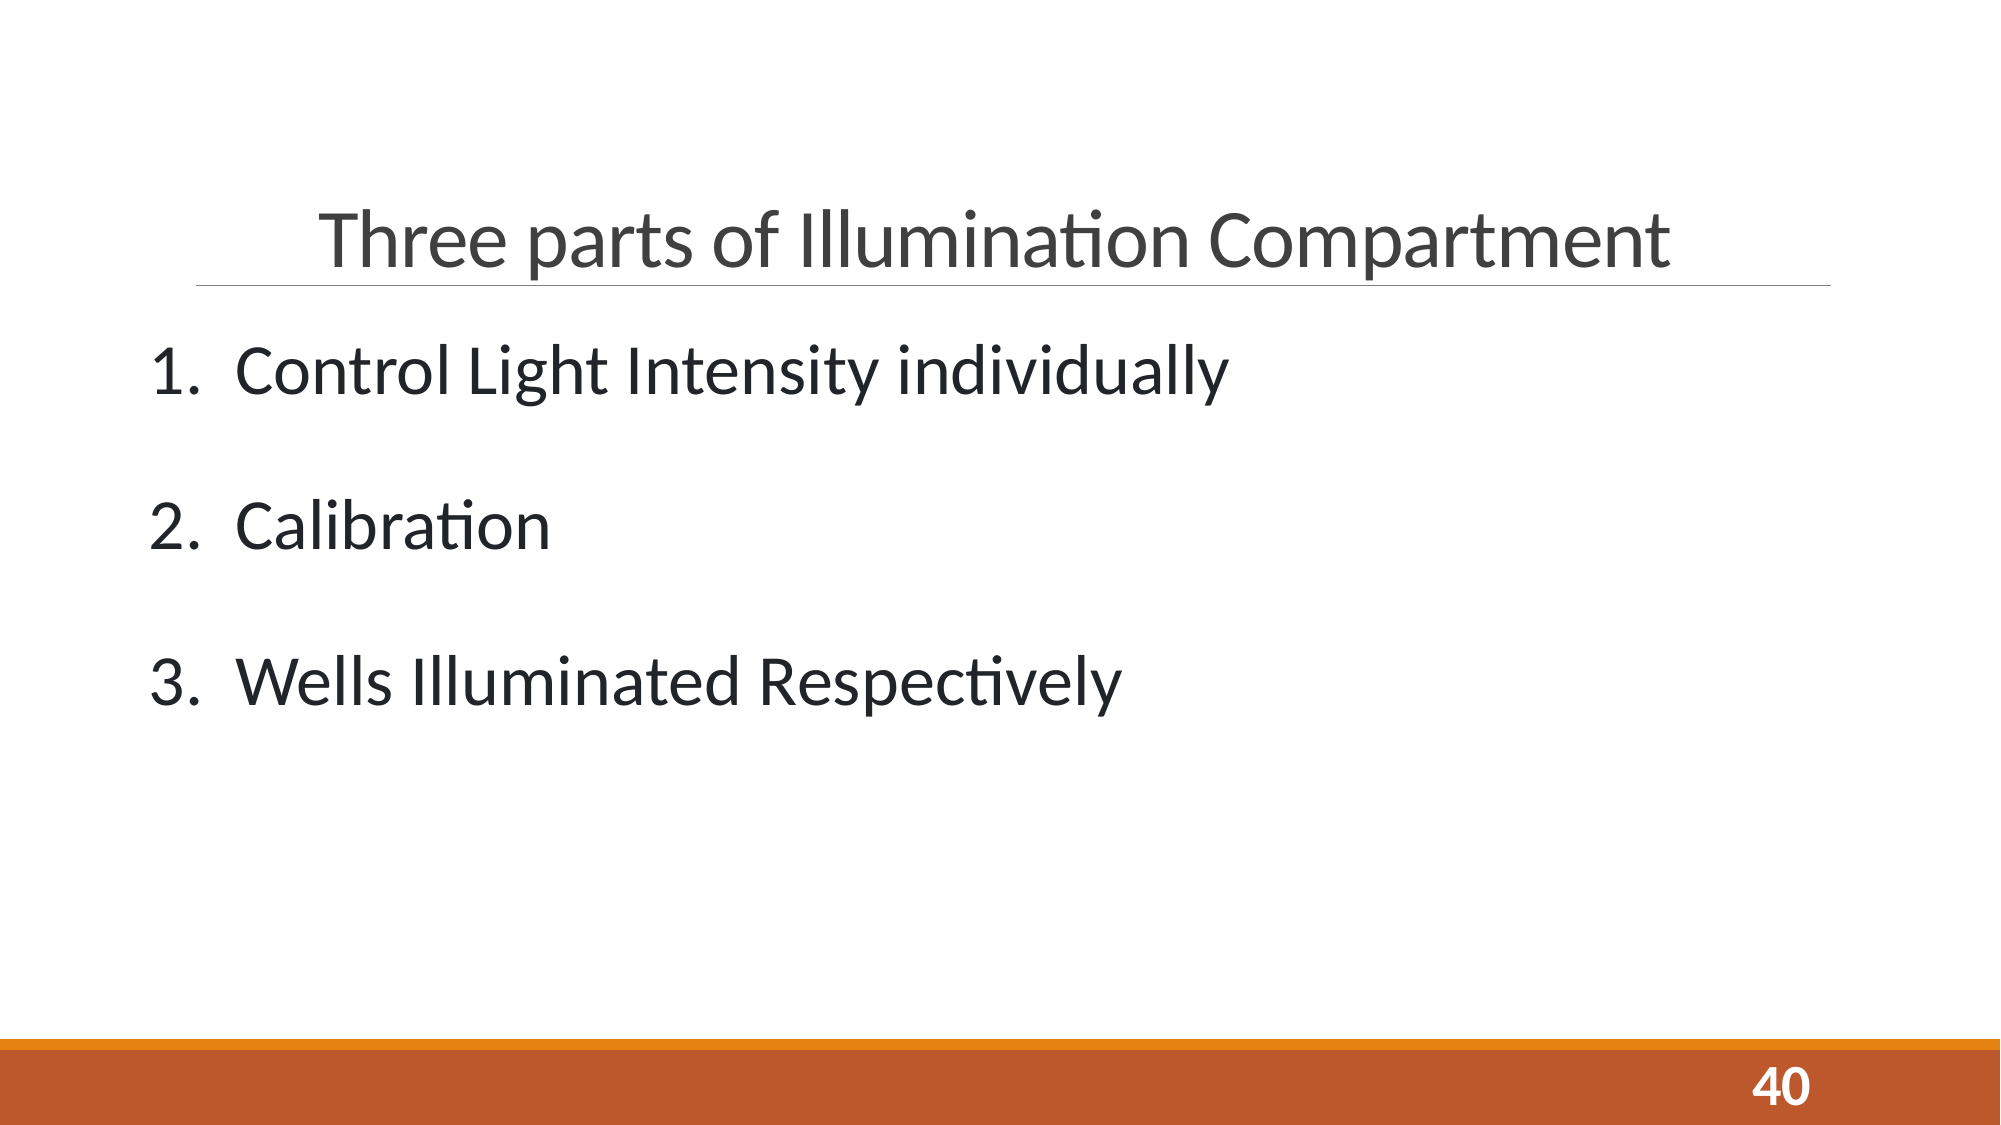

# Three parts of Illumination Compartment
Control Light Intensity individually

Calibration

Wells Illuminated Respectively

40